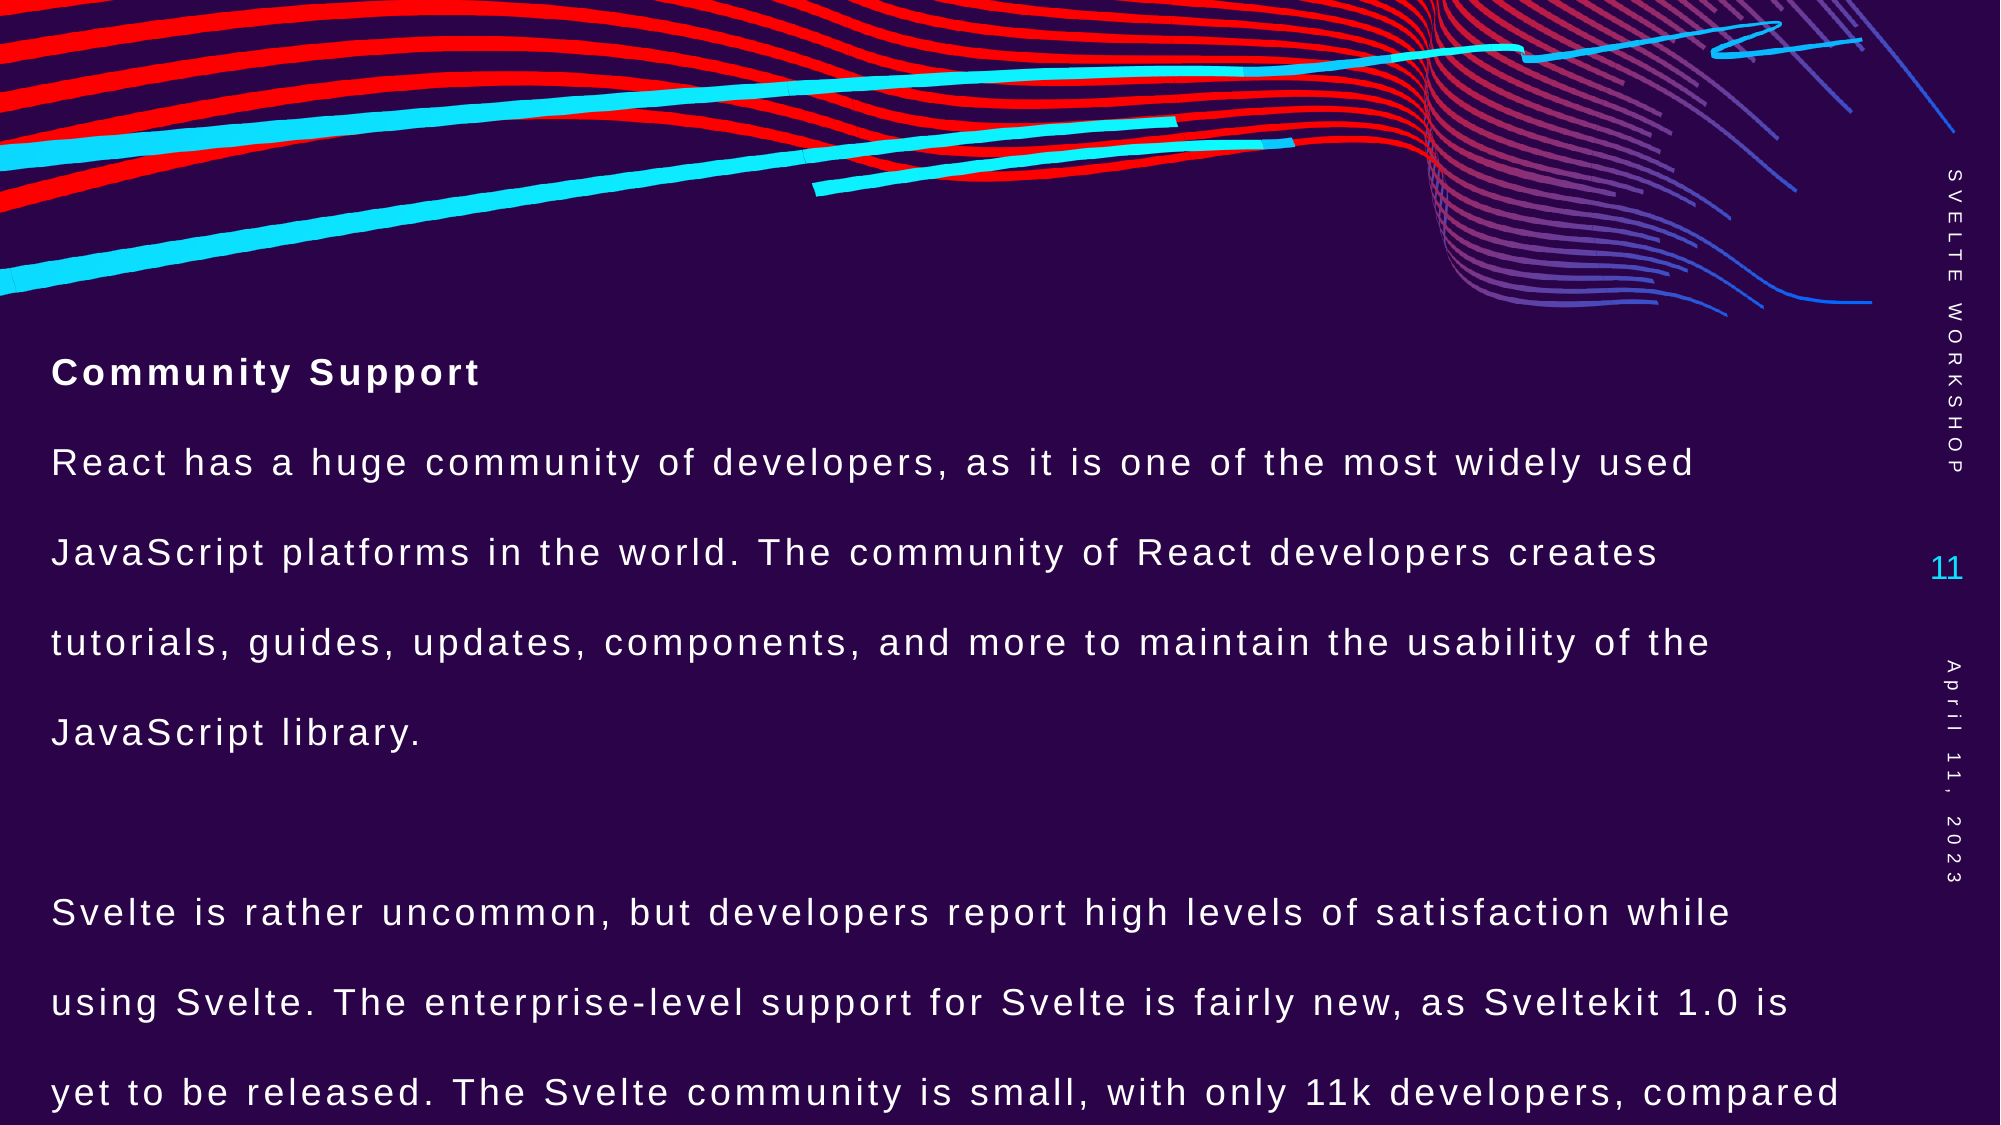

SVELTE WORKSHOP
Community Support
React has a huge community of developers, as it is one of the most widely used JavaScript platforms in the world. The community of React developers creates tutorials, guides, updates, components, and more to maintain the usability of the JavaScript library.

Svelte is rather uncommon, but developers report high levels of satisfaction while using Svelte. The enterprise-level support for Svelte is fairly new, as Sveltekit 1.0 is yet to be released. The Svelte community is small, with only 11k developers, compared to more than 287k active React developers.
11
April 11, 2023